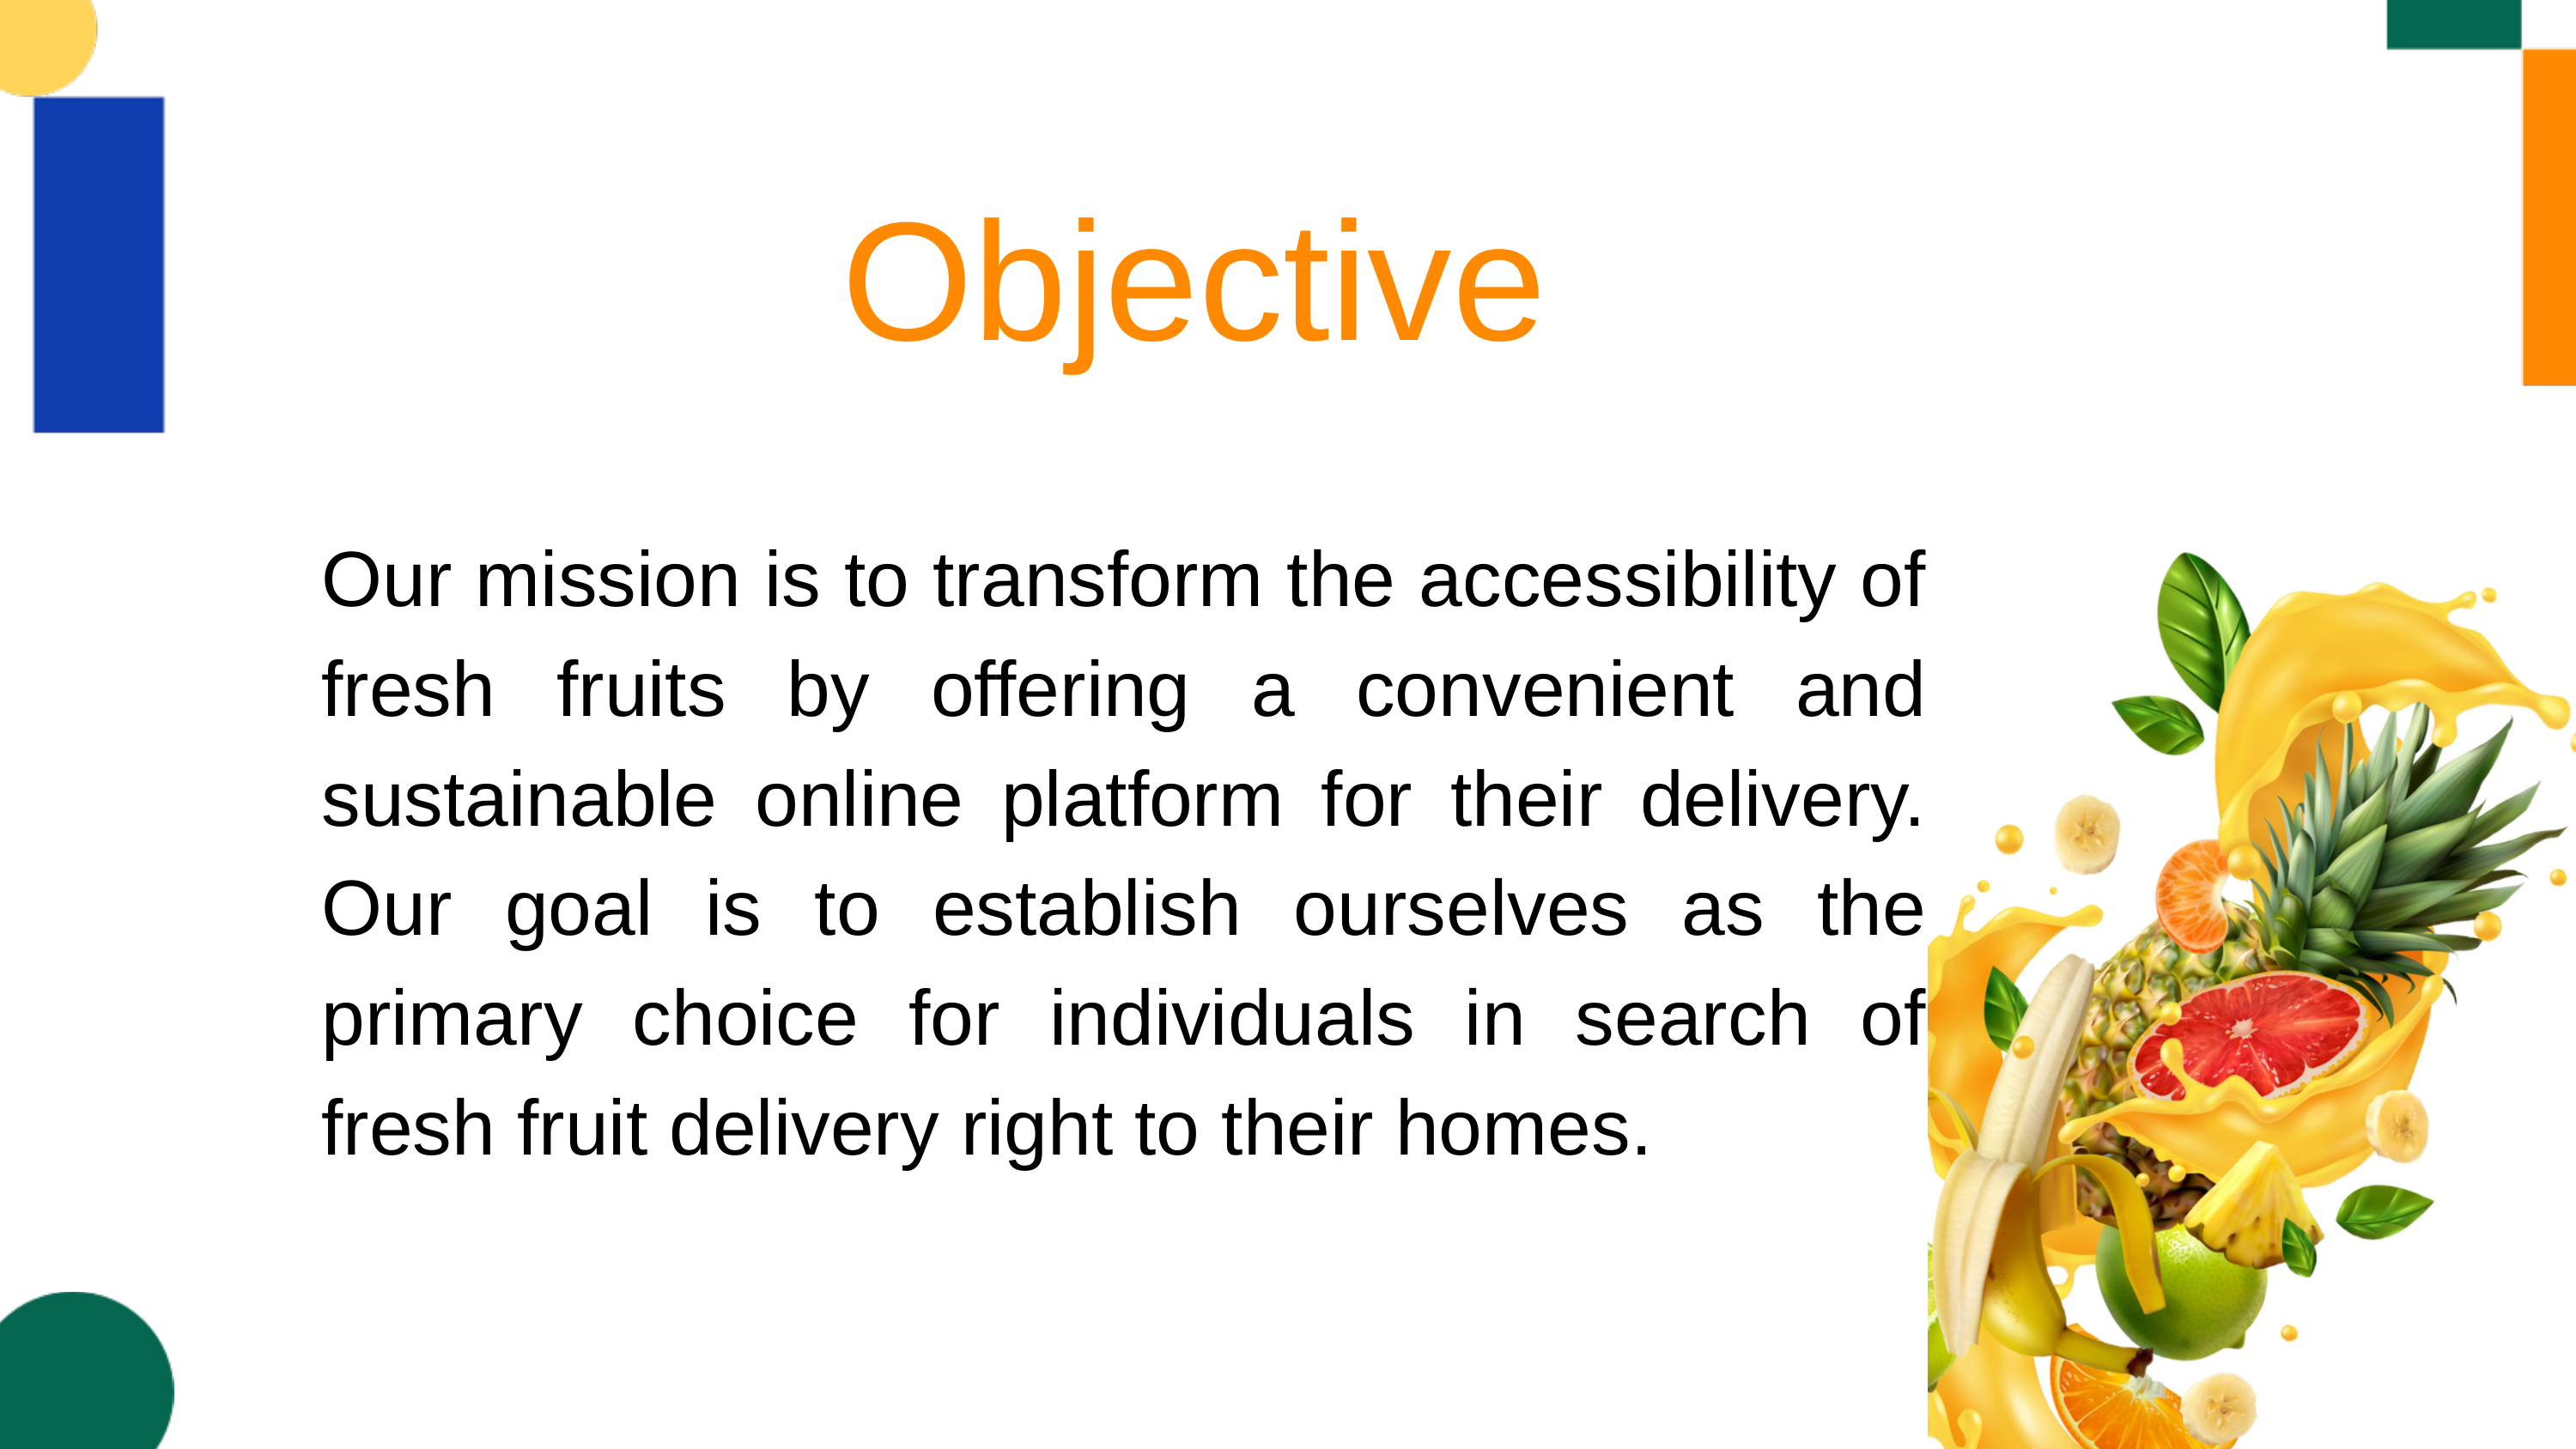

Objective
Major Project Phase - I

Our mission is to transform the accessibility of fresh fruits by offering a convenient and sustainable online platform for their delivery. Our goal is to establish ourselves as the primary choice for individuals in search of fresh fruit delivery right to their homes.